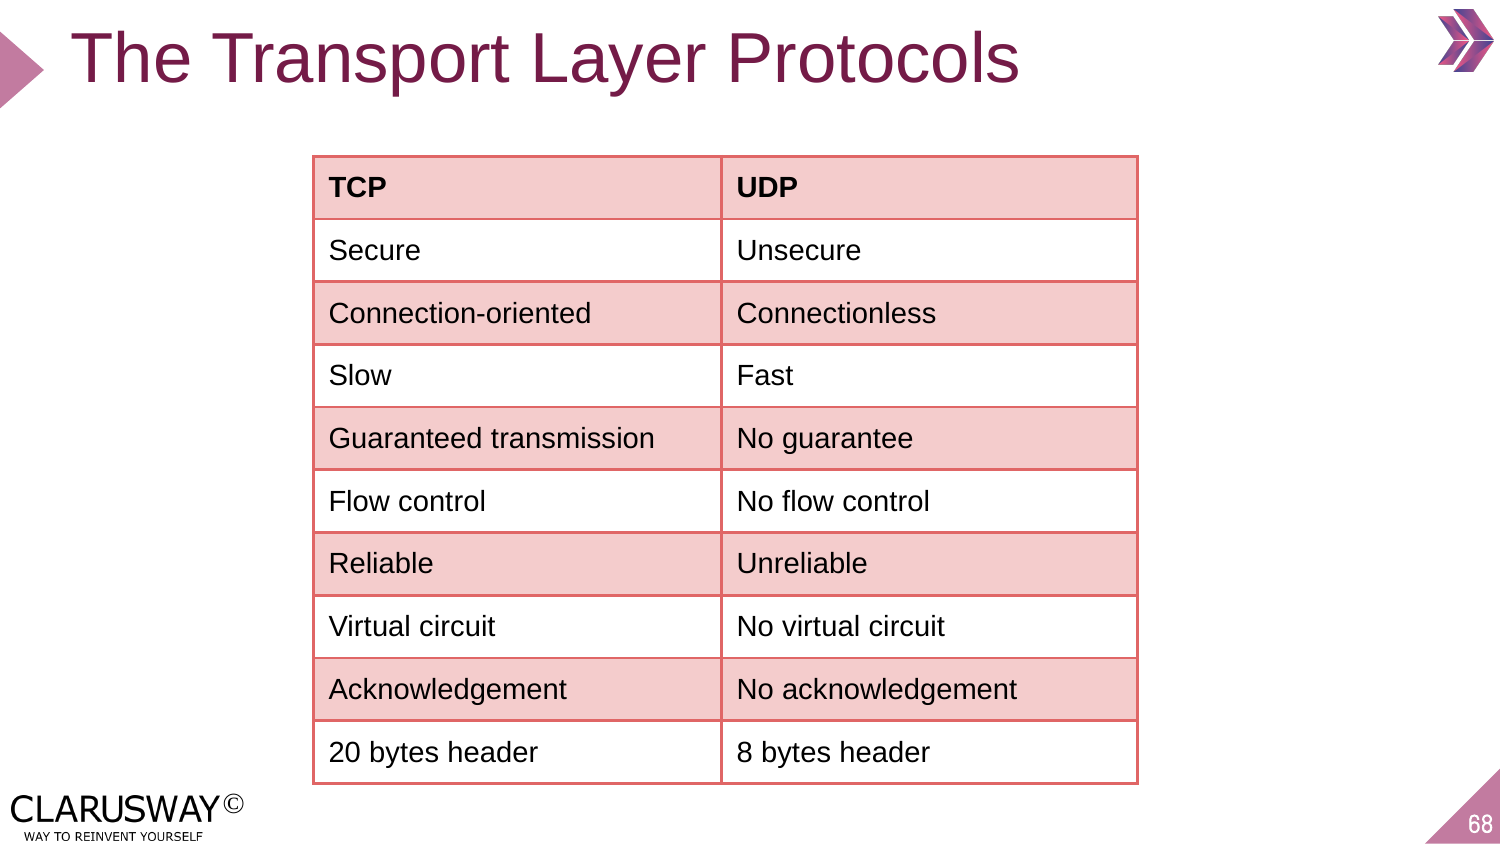

# The Transport Layer Protocols

| TCP | UDP |
| --- | --- |
| Secure | Unsecure |
| Connection-oriented | Connectionless |
| Slow | Fast |
| Guaranteed transmission | No guarantee |
| Flow control | No flow control |
| Reliable | Unreliable |
| Virtual circuit | No virtual circuit |
| Acknowledgement | No acknowledgement |
| 20 bytes header | 8 bytes header |
68